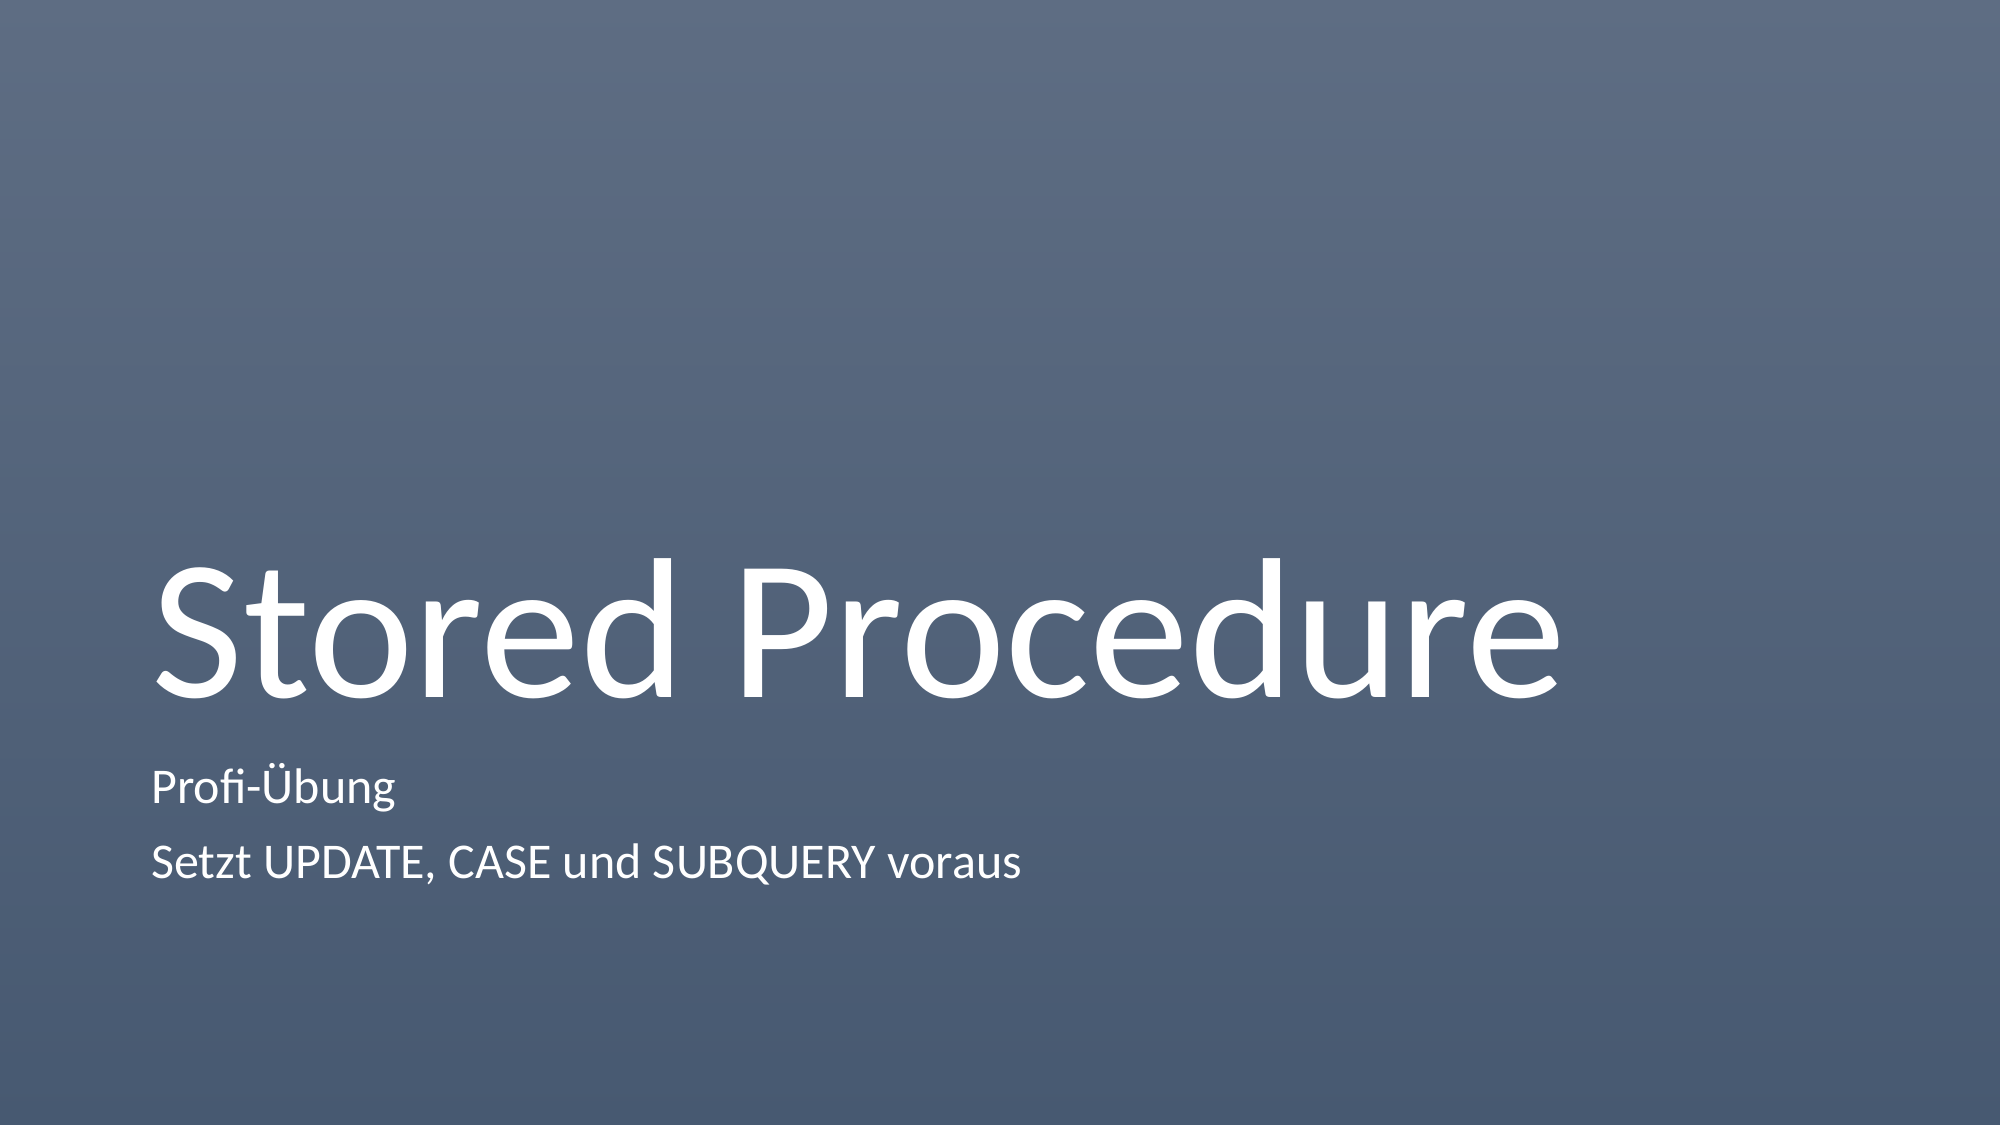

# Stored Procedure
Profi-Übung
Setzt UPDATE, CASE und SUBQUERY voraus